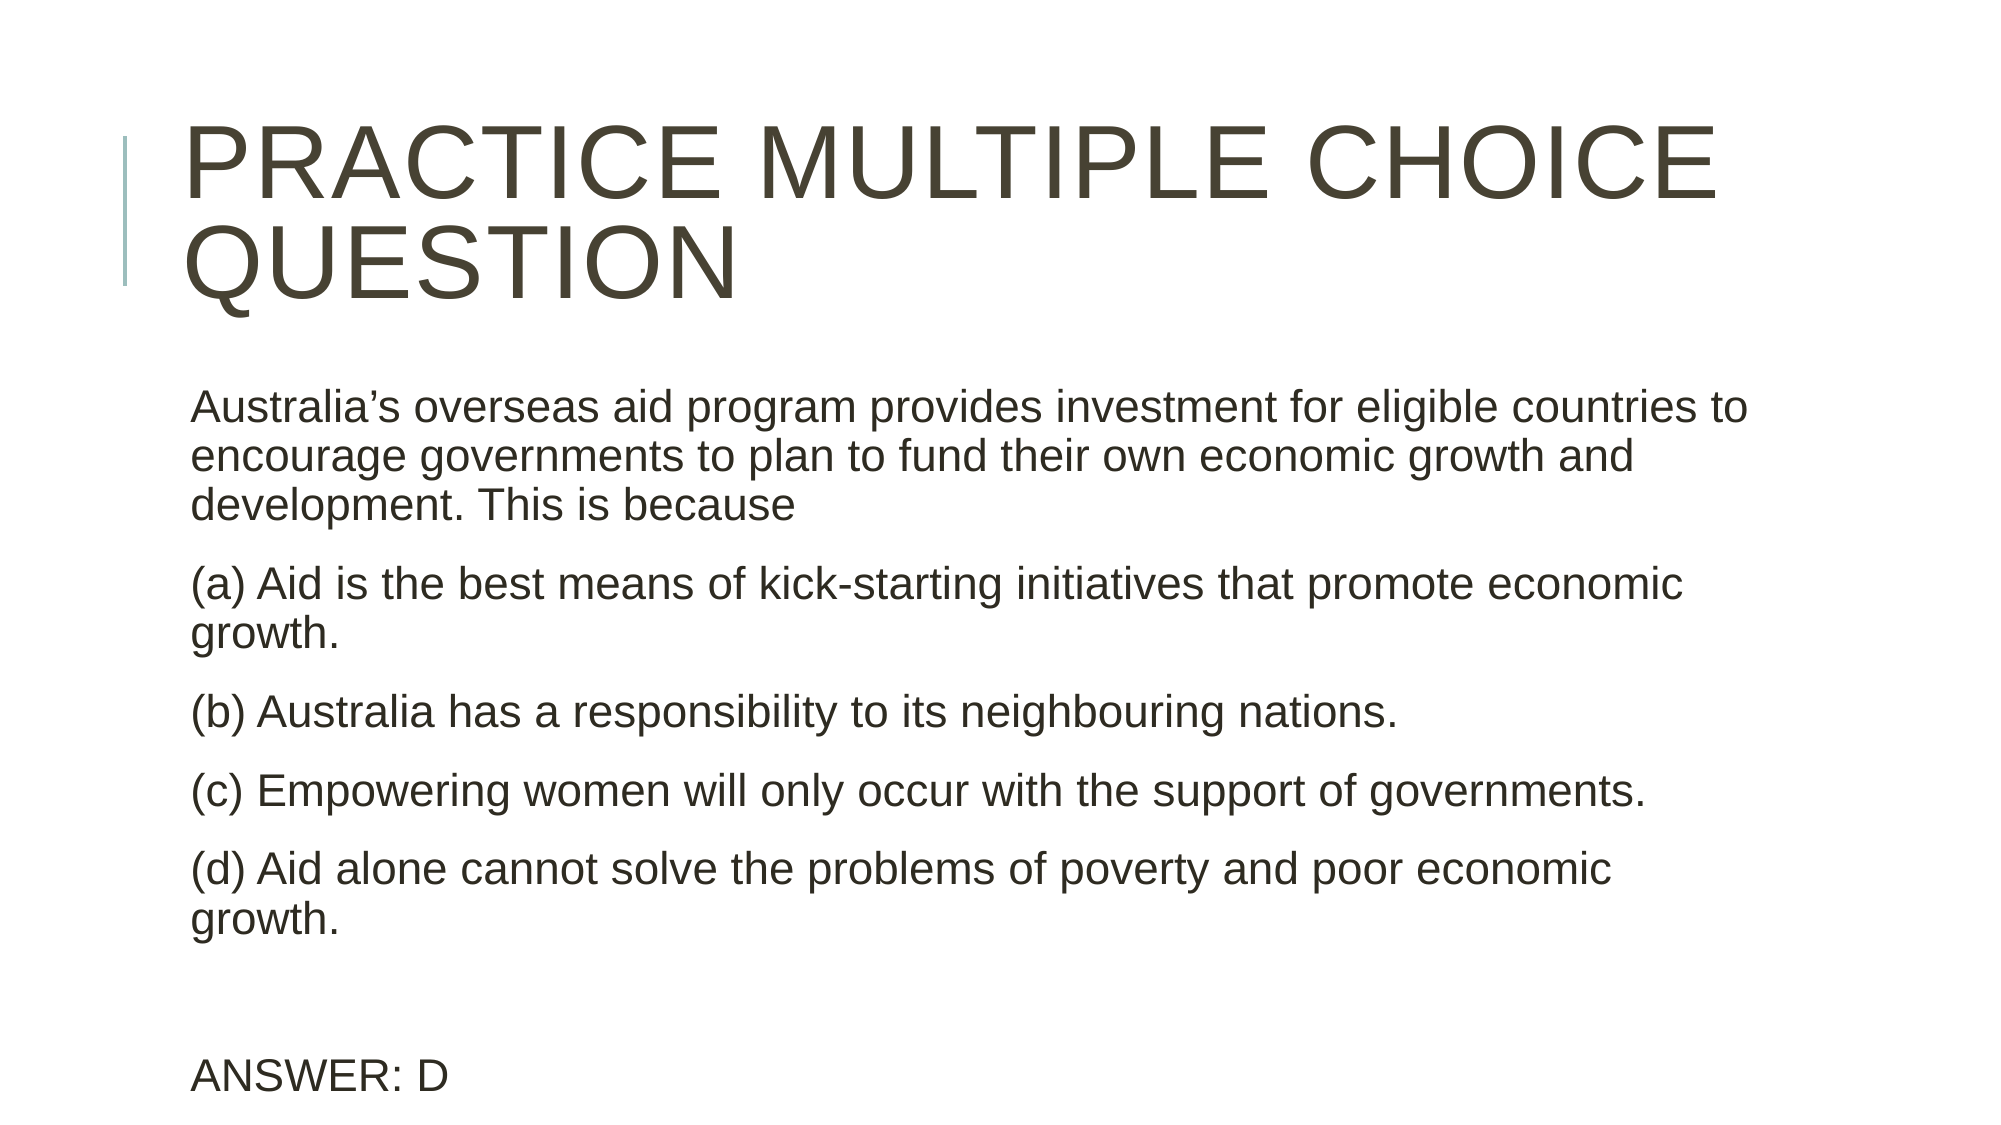

# Practice Multiple Choice question
Australia’s overseas aid program provides investment for eligible countries to encourage governments to plan to fund their own economic growth and development. This is because
(a) Aid is the best means of kick-starting initiatives that promote economic growth.
(b) Australia has a responsibility to its neighbouring nations.
(c) Empowering women will only occur with the support of governments.
(d) Aid alone cannot solve the problems of poverty and poor economic growth.

ANSWER: D